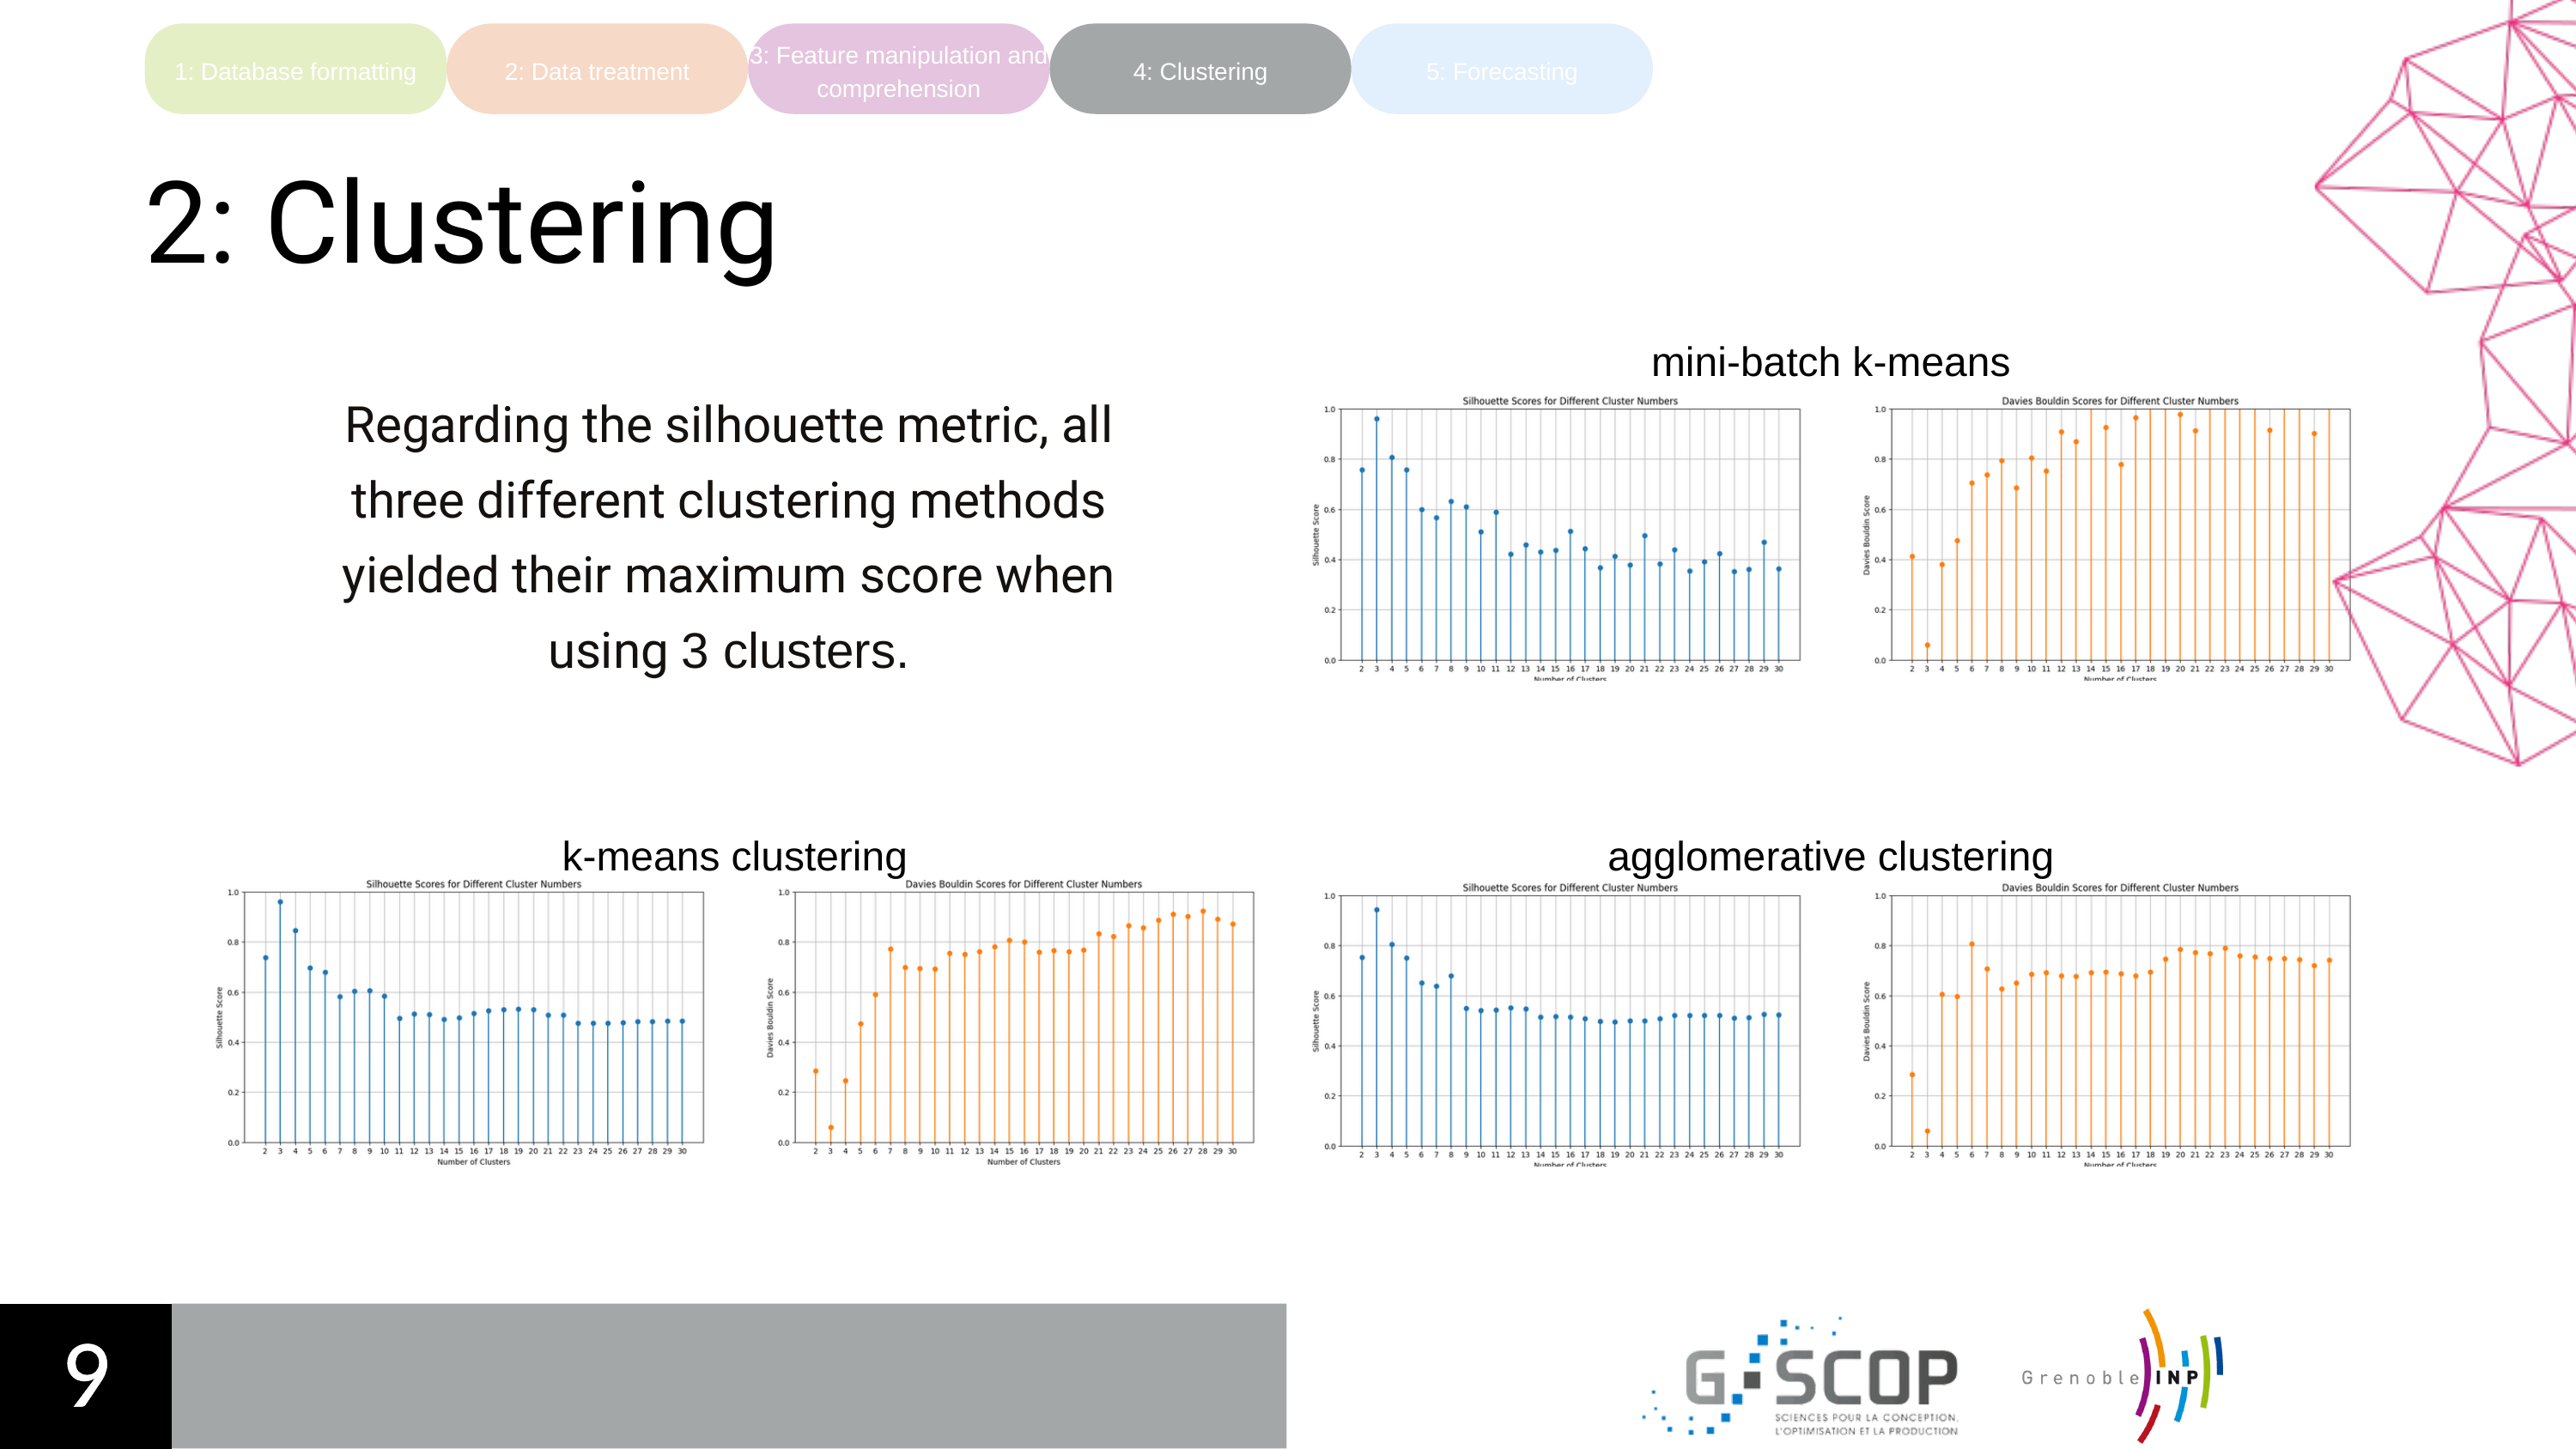

3: Feature manipulation and comprehension
1: Database formatting
2: Data treatment
4: Clustering
5: Forecasting
2: Clustering
mini-batch k-means
Regarding the silhouette metric, all three different clustering methods yielded their maximum score when using 3 clusters.

k-means clustering
agglomerative clustering

9